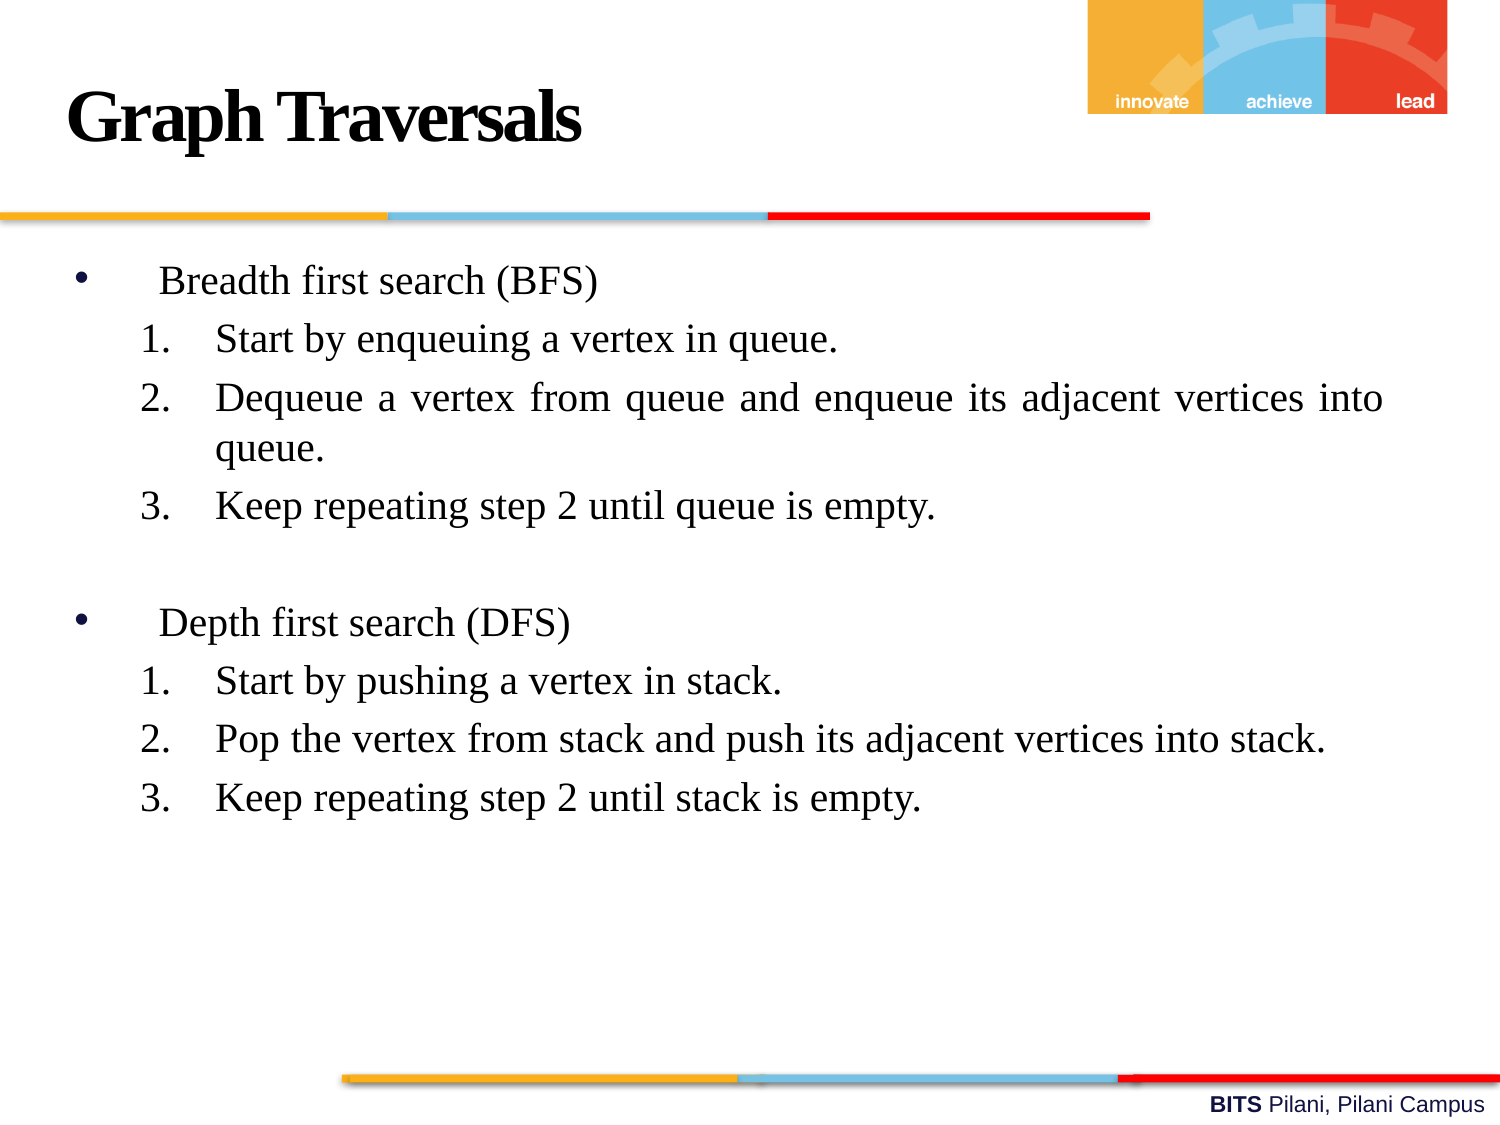

Graph Traversals
Breadth first search (BFS)
Start by enqueuing a vertex in queue.
Dequeue a vertex from queue and enqueue its adjacent vertices into queue.
Keep repeating step 2 until queue is empty.

Depth first search (DFS)
Start by pushing a vertex in stack.
Pop the vertex from stack and push its adjacent vertices into stack.
Keep repeating step 2 until stack is empty.